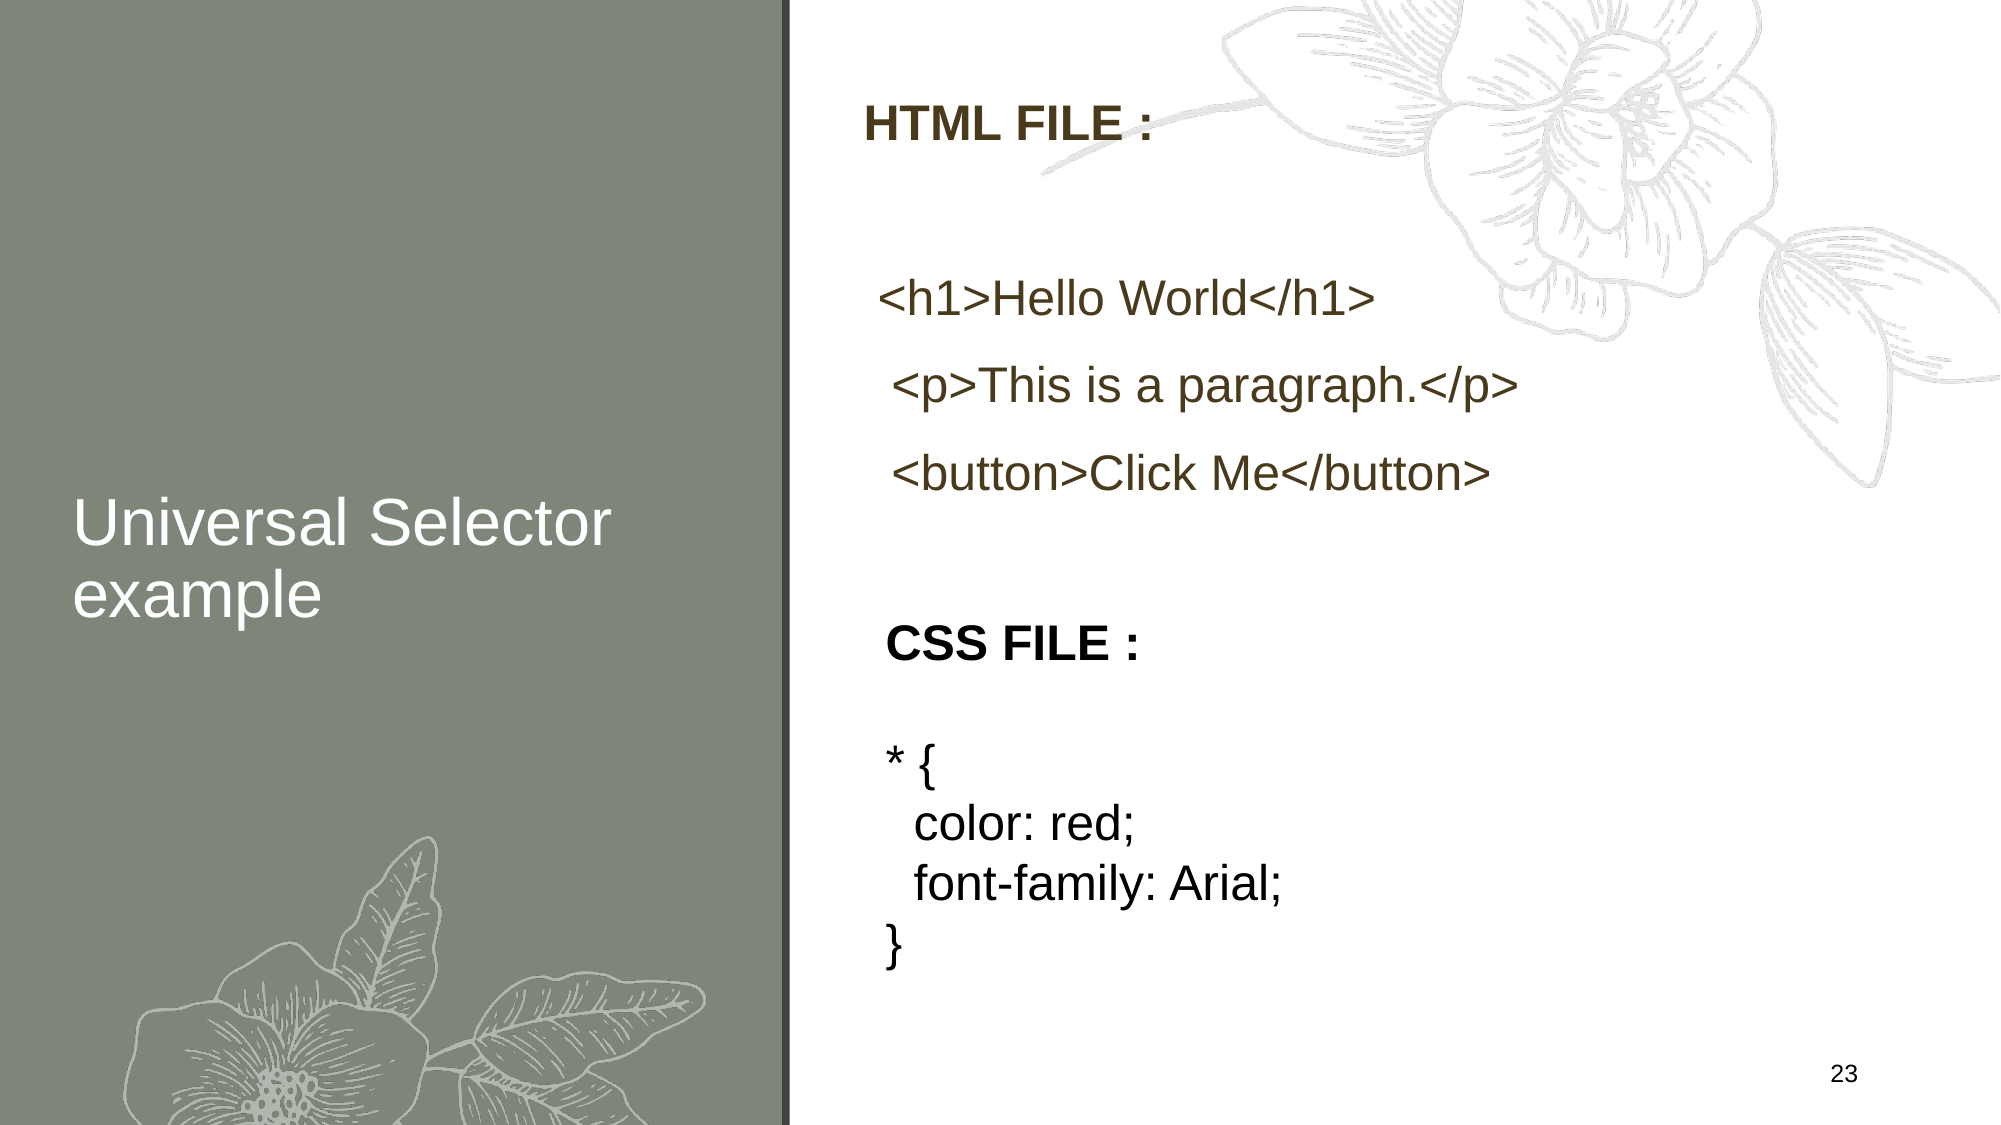

HTML FILE :

 <h1>Hello World</h1>
  <p>This is a paragraph.</p>
  <button>Click Me</button>
# Universal Selector example
CSS FILE :

* {
  color: red;
  font-family: Arial;
}

23